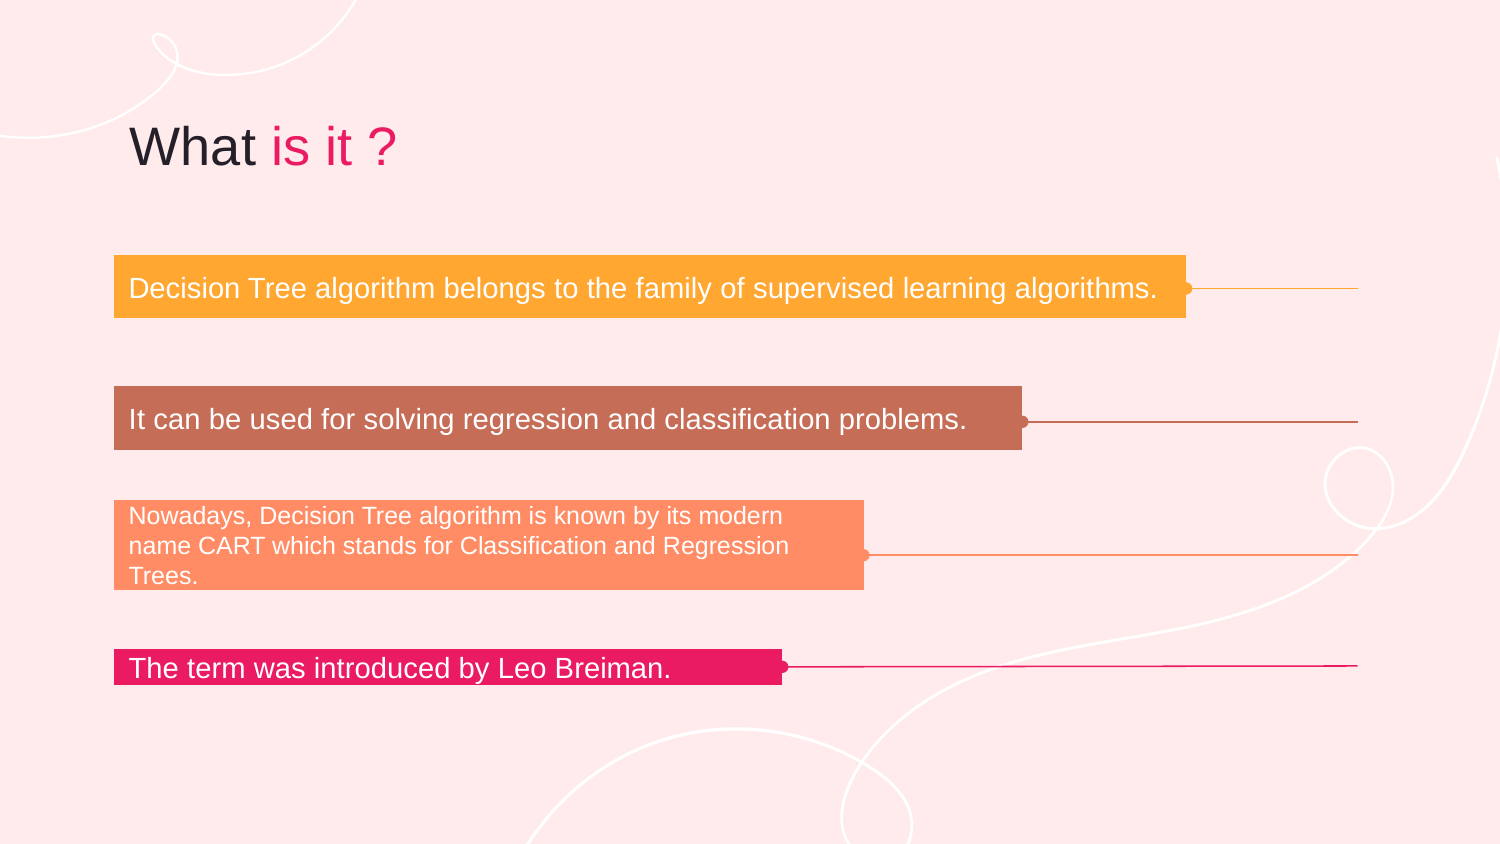

# What is it ?
Decision Tree algorithm belongs to the family of supervised learning algorithms.
It can be used for solving regression and classification problems.
Nowadays, Decision Tree algorithm is known by its modern name CART which stands for Classification and Regression Trees.
The term was introduced by Leo Breiman.